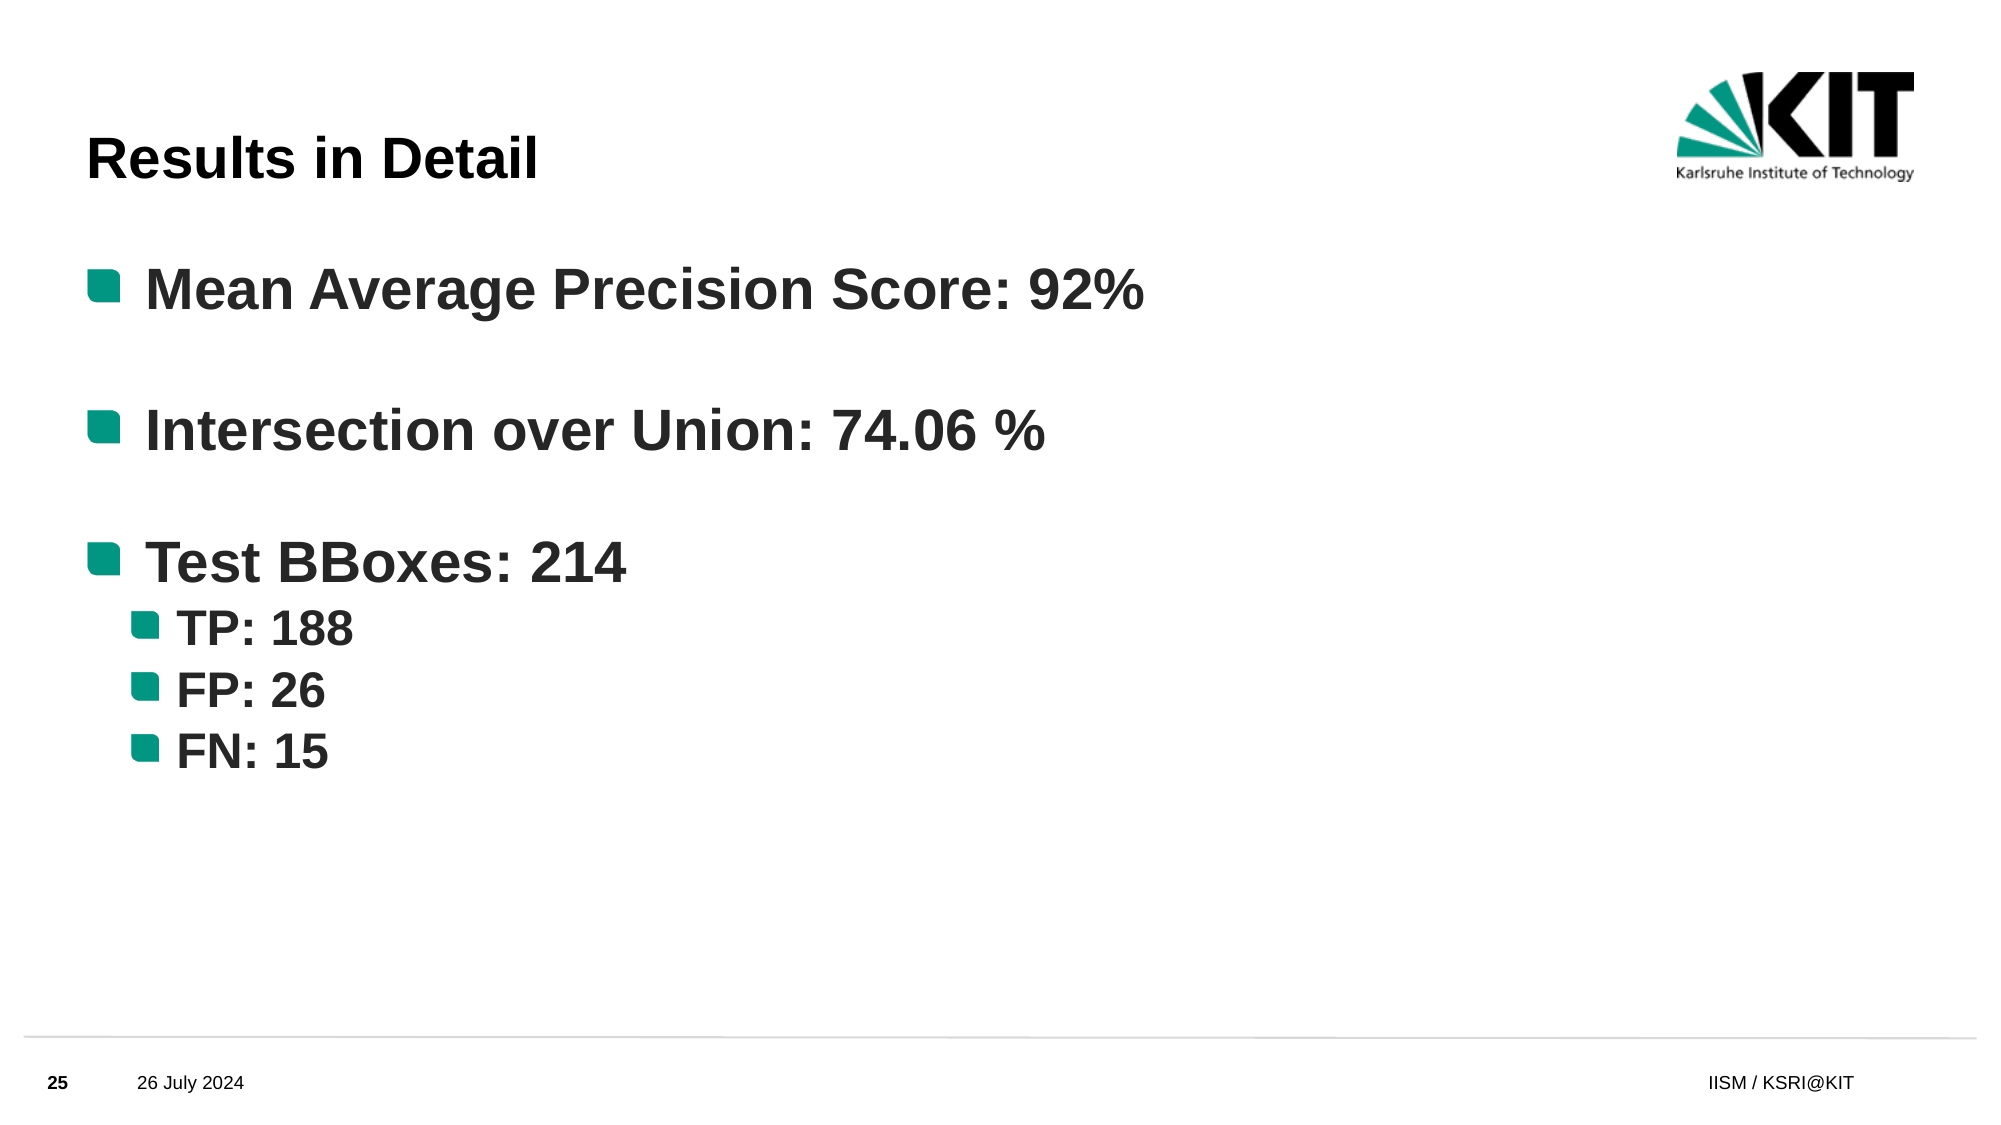

# Results in Detail
Mean Average Precision Score: 92%

Intersection over Union: 74.06 %

Test BBoxes: 214
TP: 188
FP: 26
FN: 15
25
26 July 2024